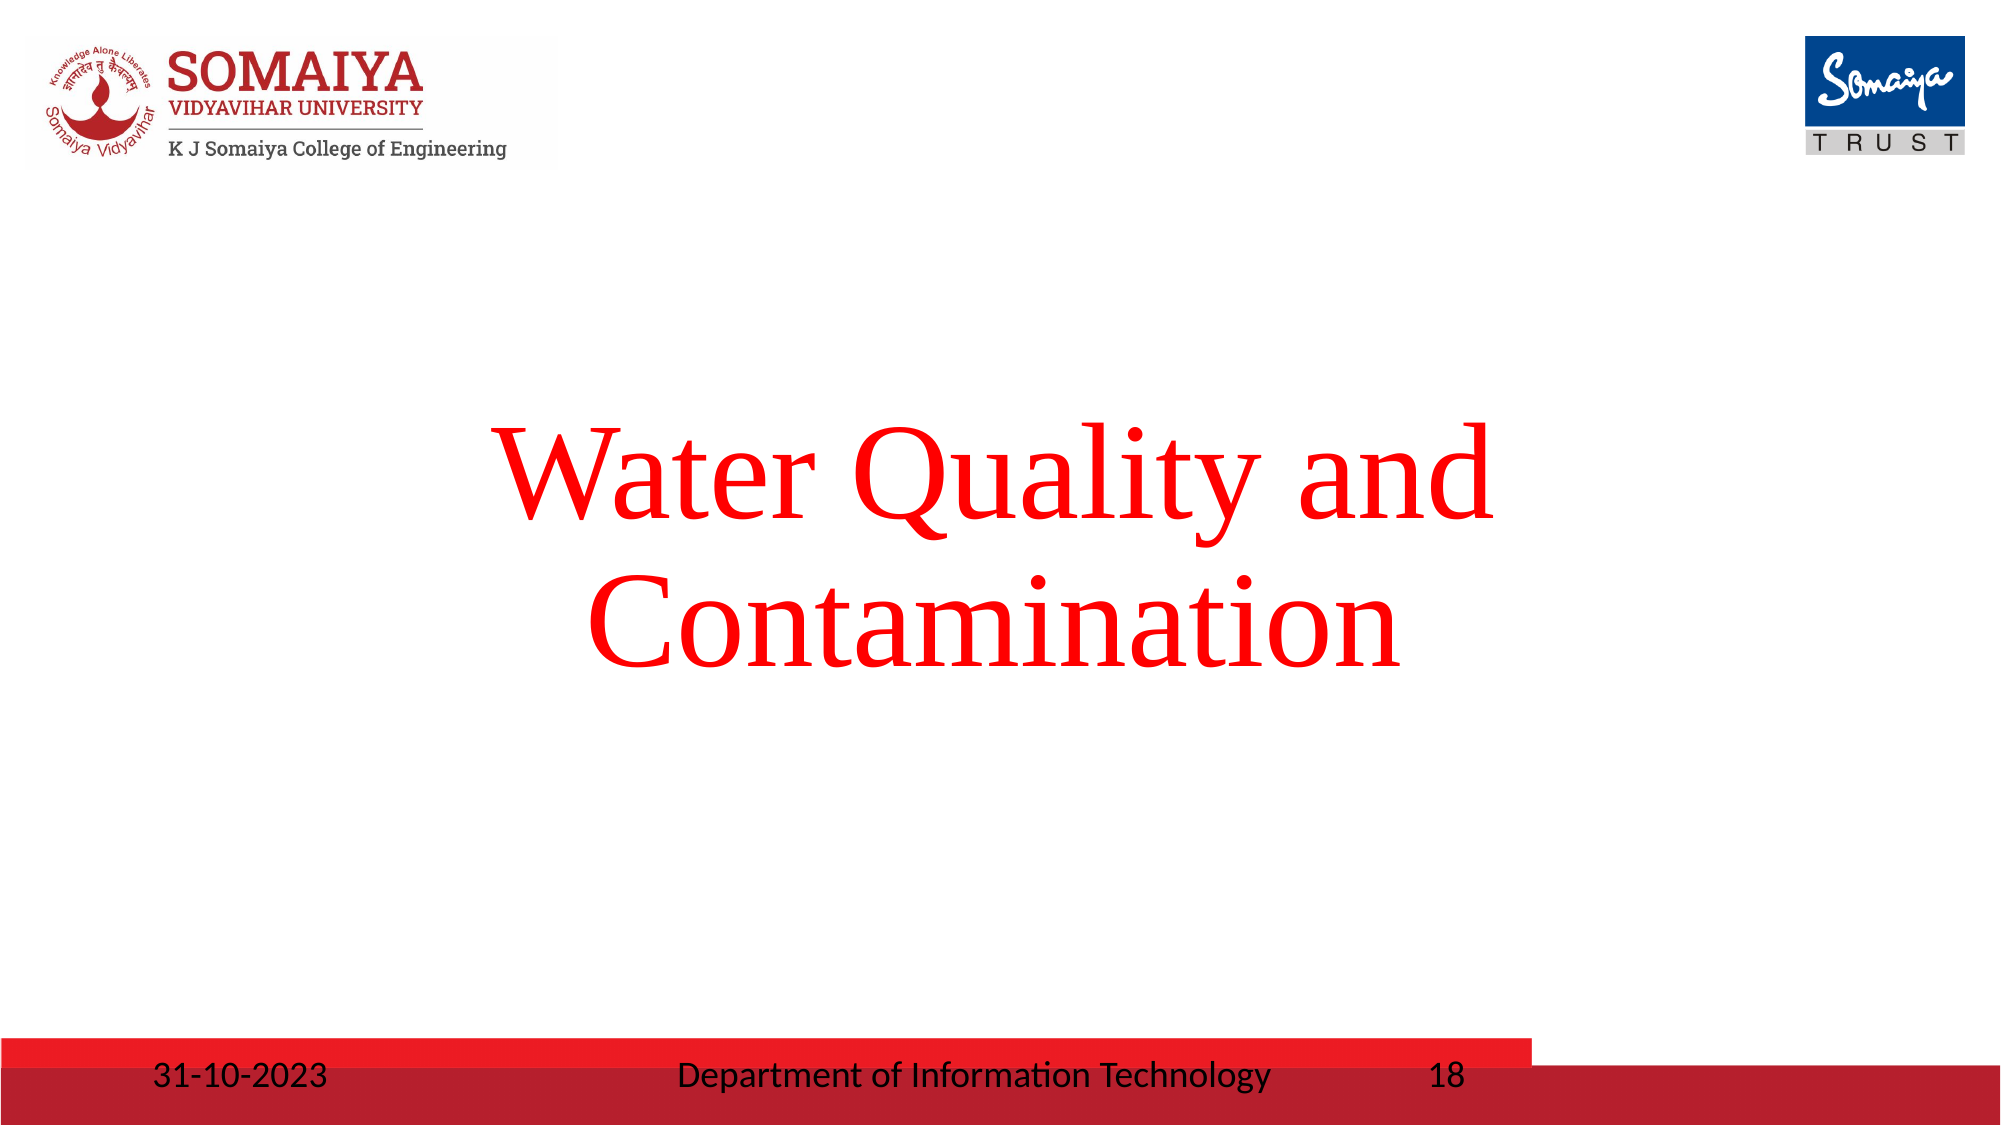

Water Quality and Contamination
31-10-2023
Department of Information Technology
18